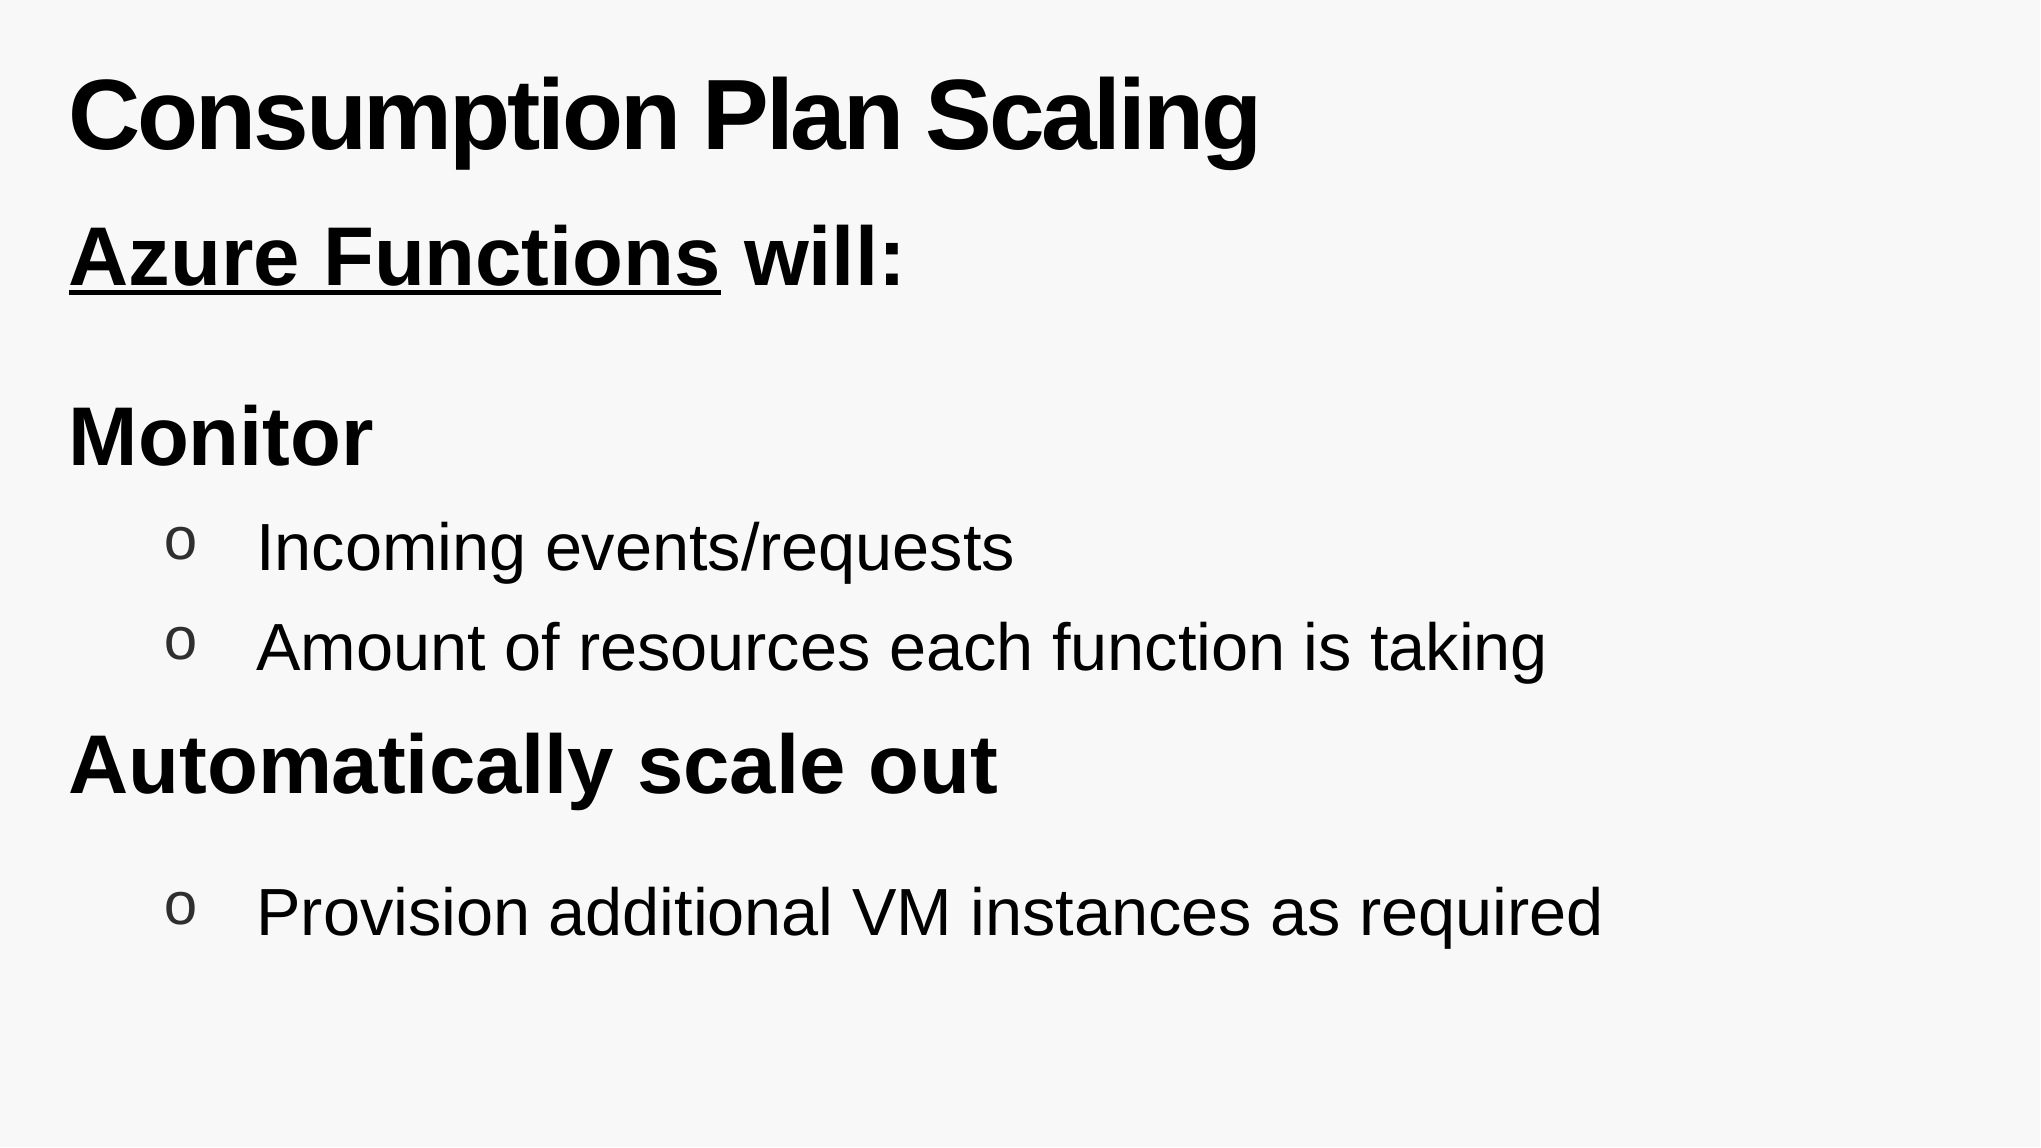

# Consumption Plan Scaling
Azure Functions will:

Monitor
Incoming events/requests
Amount of resources each function is taking
Automatically scale out
Provision additional VM instances as required